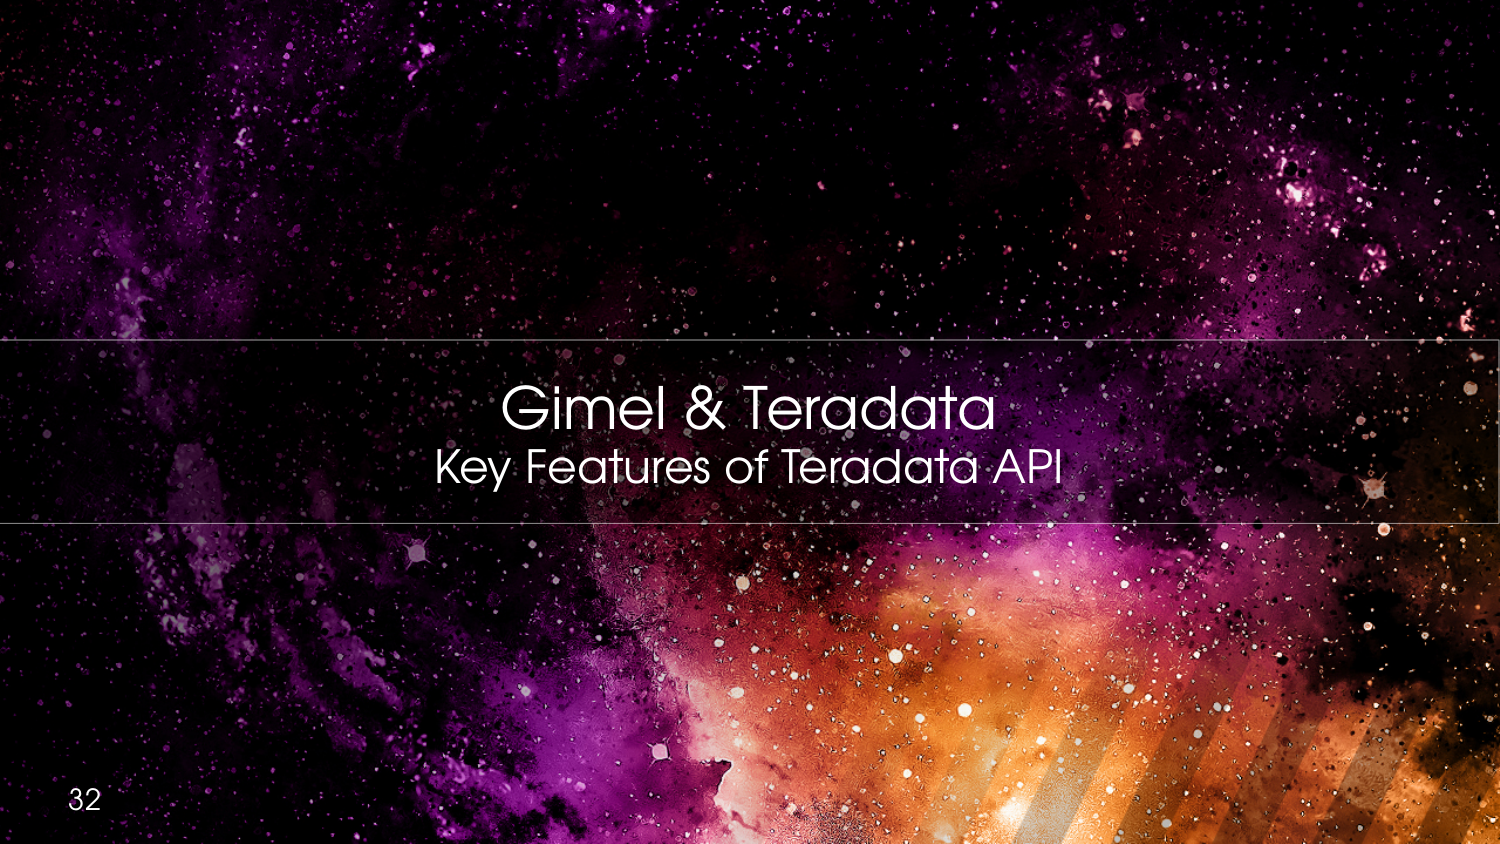

Gimel & Teradata
Key Features of Teradata API